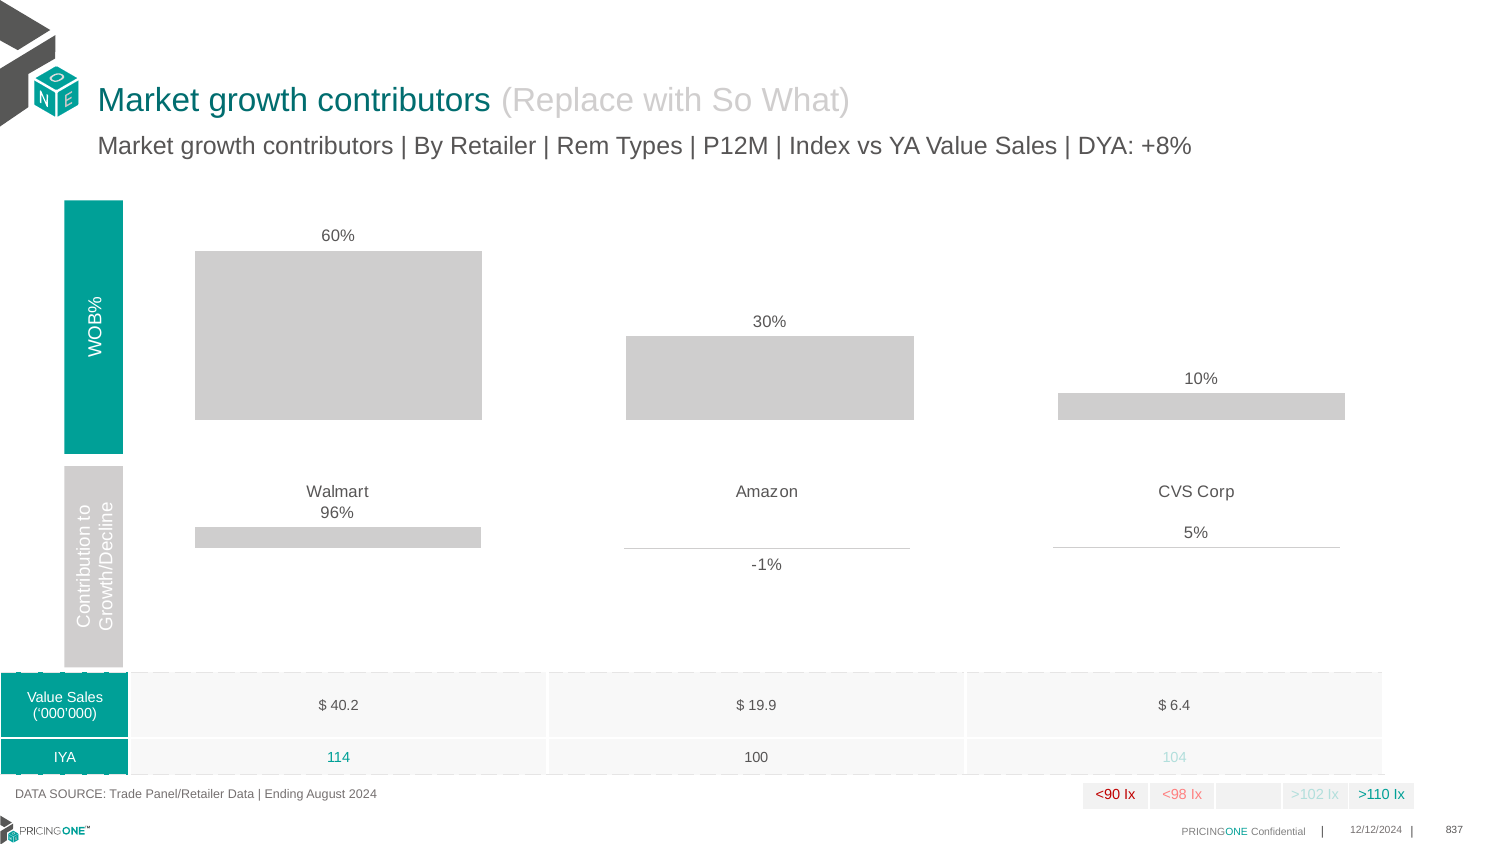

# Market growth contributors (Replace with So What)
Market growth contributors | By Retailer | Rem Types | P12M | Index vs YA Value Sales | DYA: +8%

### Chart

| Category | WoB % |
|---|---|
| Walmart | 0.6044303574289137 |
| Amazon | 0.29918367211296776 |
| CVS Corp | 0.09638597045811854 |
WOB%

### Chart

| Category | Growth Contribution |
|---|---|
| Walmart | 0.9563106239415138 |
| Amazon | -0.008976177365221764 |
| CVS Corp | 0.05266555342370803 |
Contribution to Growth/Decline
| Value Sales (‘000’000) | $ 40.2 | $ 19.9 | $ 6.4 |
| --- | --- | --- | --- |
| IYA | 114 | 100 | 104 |
DATA SOURCE: Trade Panel/Retailer Data | Ending August 2024
| <90 Ix | <98 Ix |  | >102 Ix | >110 Ix |
| --- | --- | --- | --- | --- |

12/12/2024
837